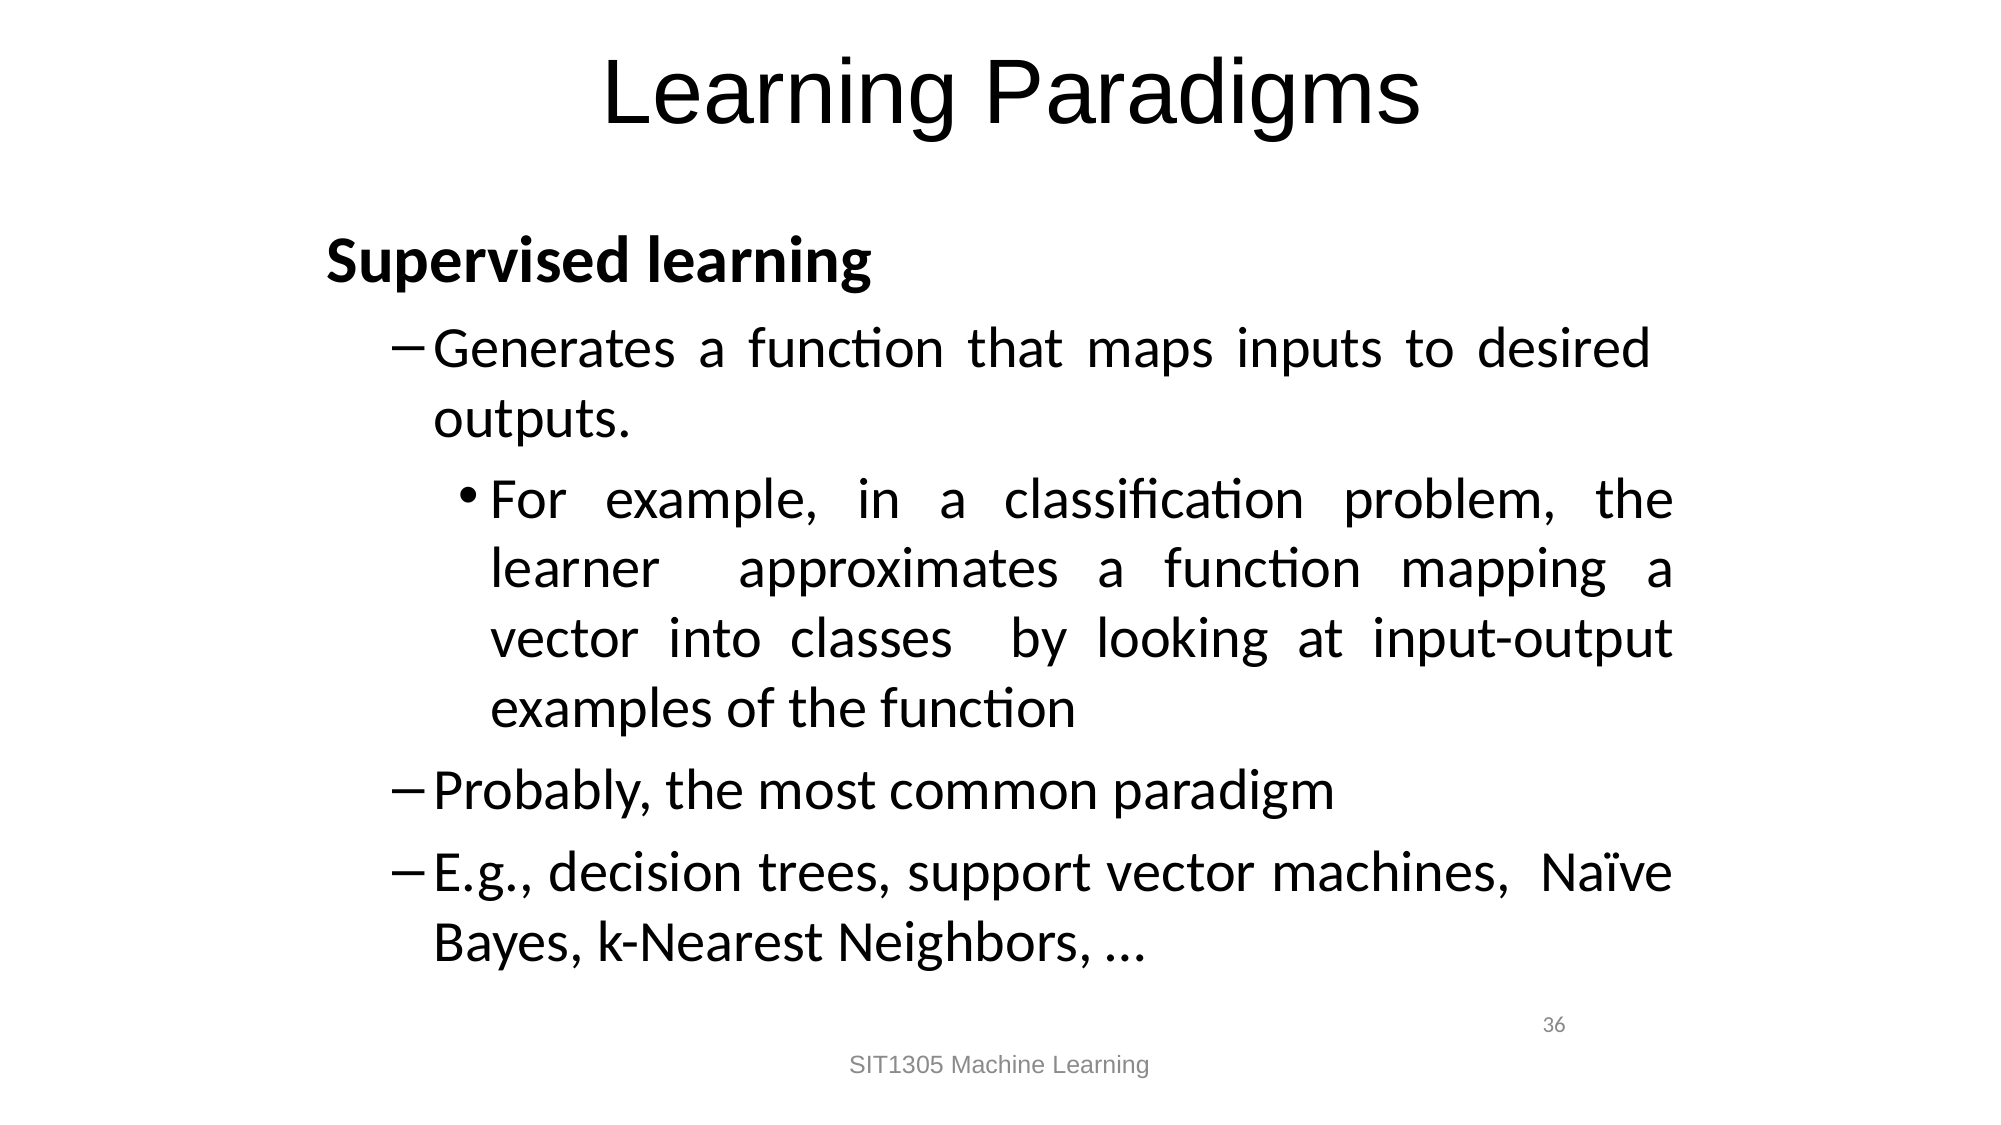

Learning Paradigms
Supervised learning
Generates a function that maps inputs to desired  outputs.
For example, in a classification problem, the learner  approximates a function mapping a vector into classes  by looking at input-output examples of the function
Probably, the most common paradigm
E.g., decision trees, support vector machines,  Naïve Bayes, k-Nearest Neighbors, …
36

SIT1305 Machine Learning
36